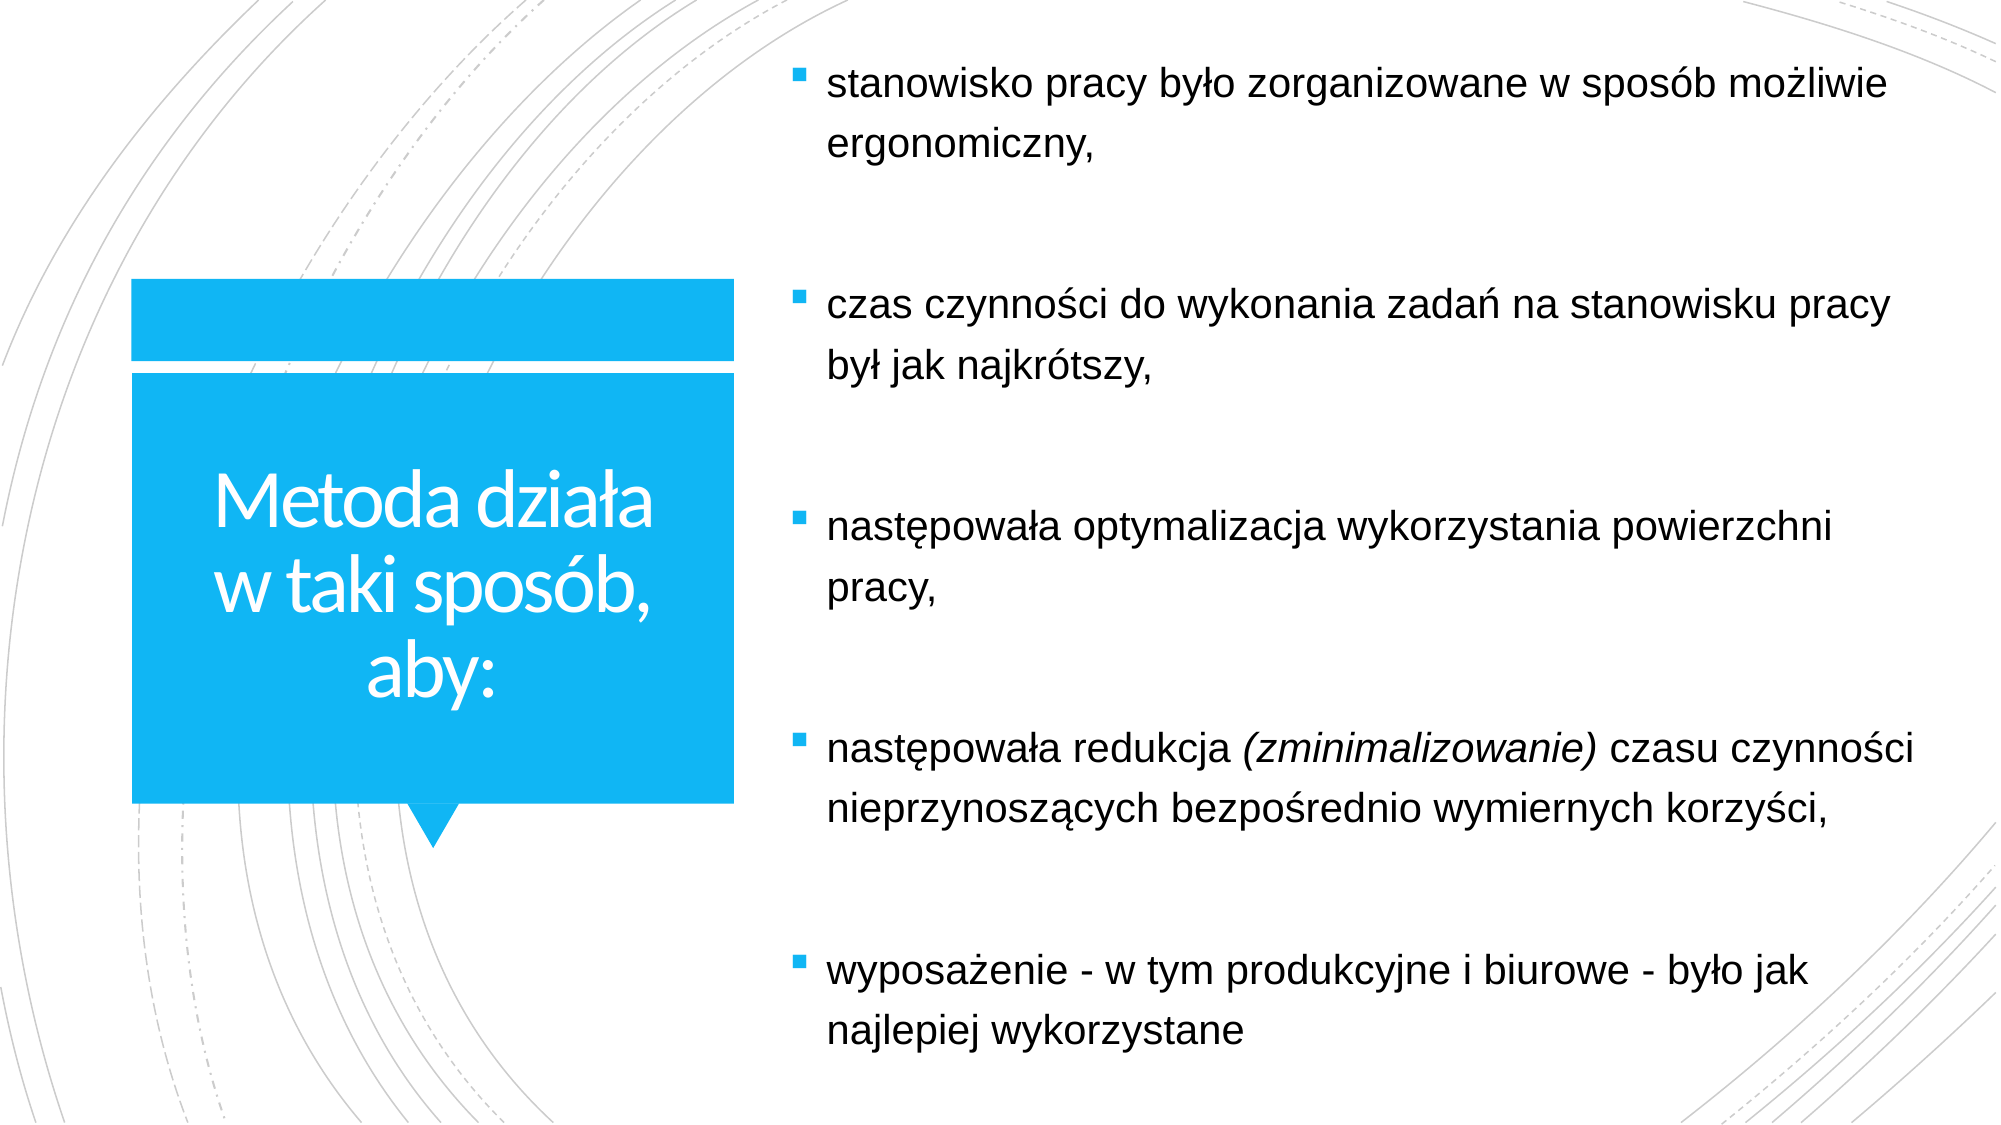

stanowisko pracy było zorganizowane w sposób możliwie ergonomiczny,

czas czynności do wykonania zadań na stanowisku pracy był jak najkrótszy,

następowała optymalizacja wykorzystania powierzchni pracy,

następowała redukcja (zminimalizowanie) czasu czynności nieprzynoszących bezpośrednio wymiernych korzyści,

wyposażenie - w tym produkcyjne i biurowe - było jak najlepiej wykorzystane

# Metoda działa w taki sposób, aby: